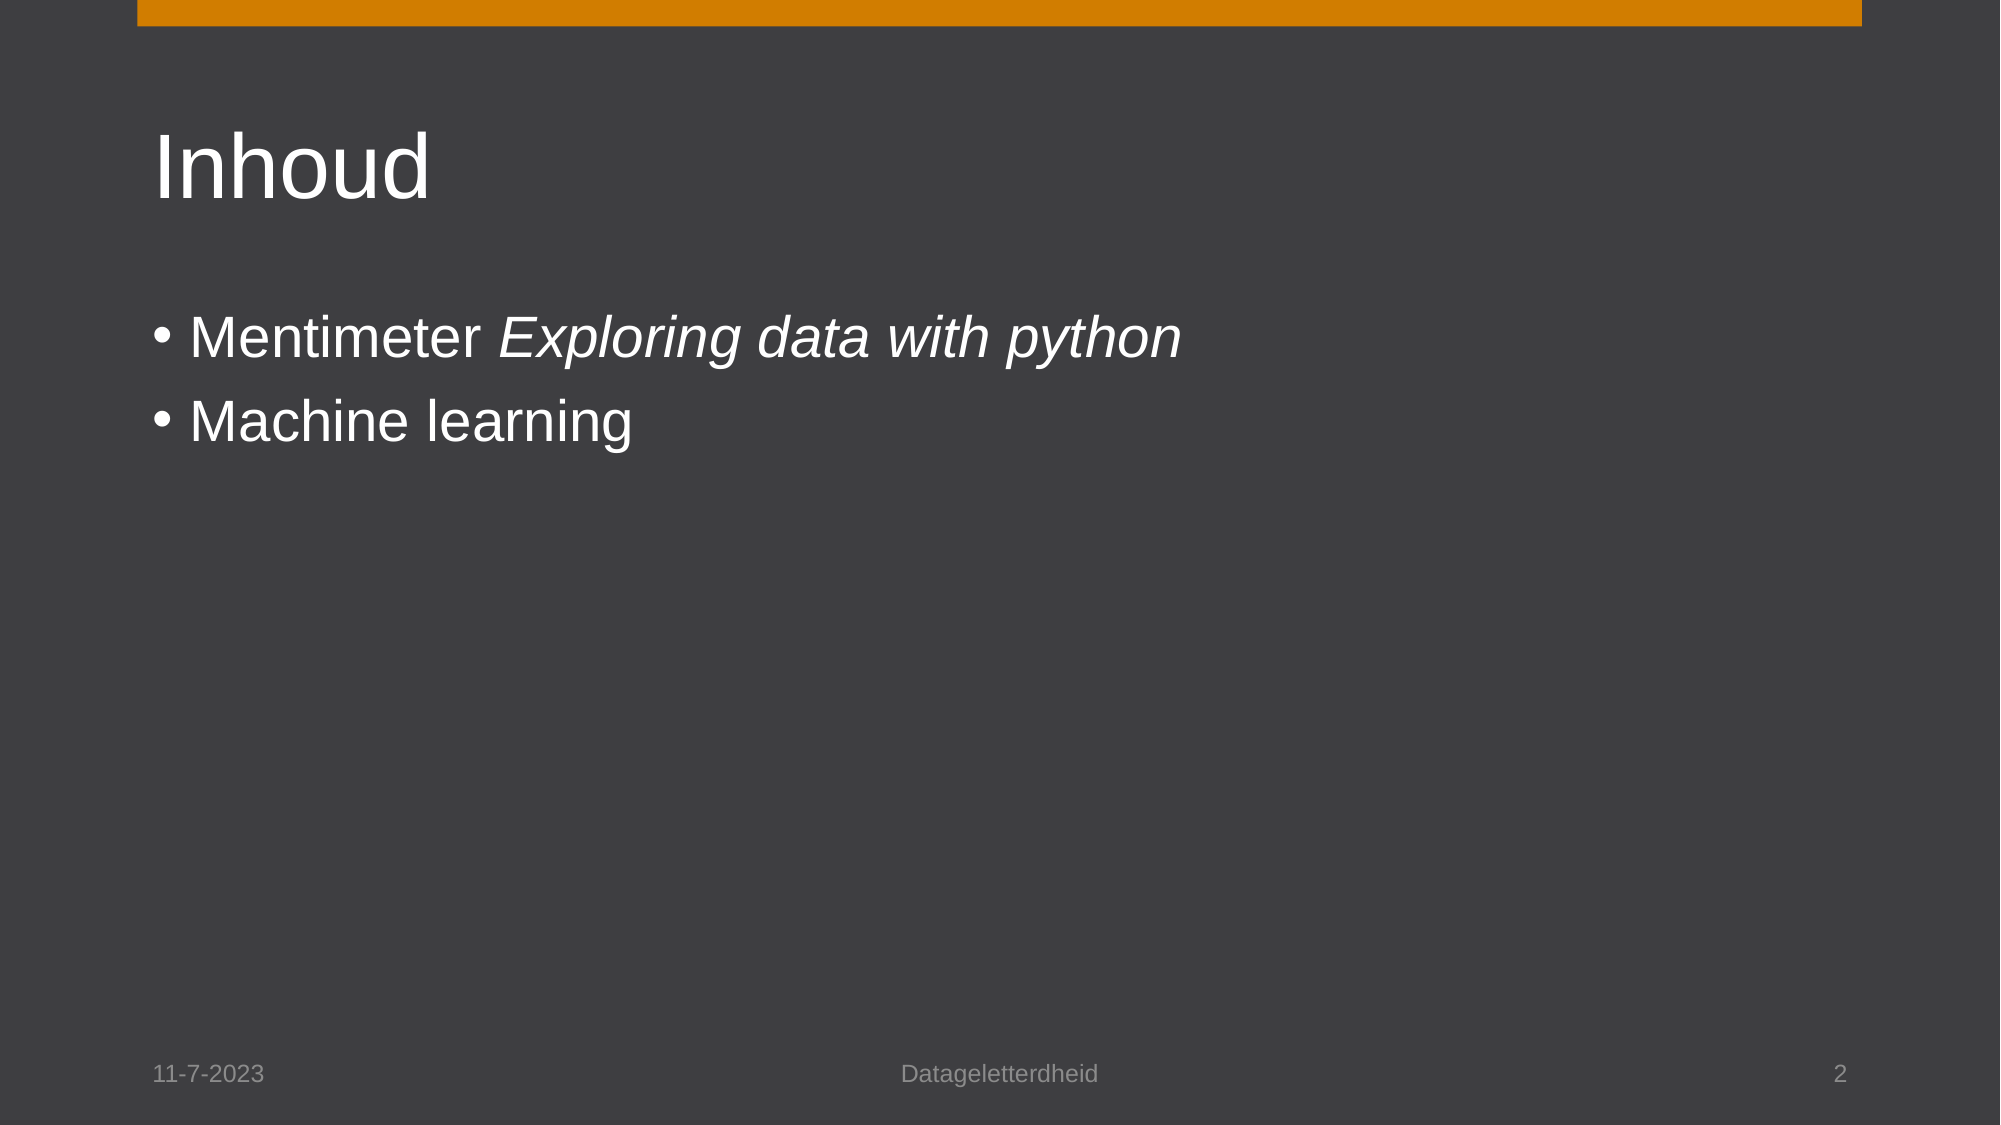

# Inhoud
Mentimeter Exploring data with python
Machine learning

11-7-2023
Datageletterdheid
2